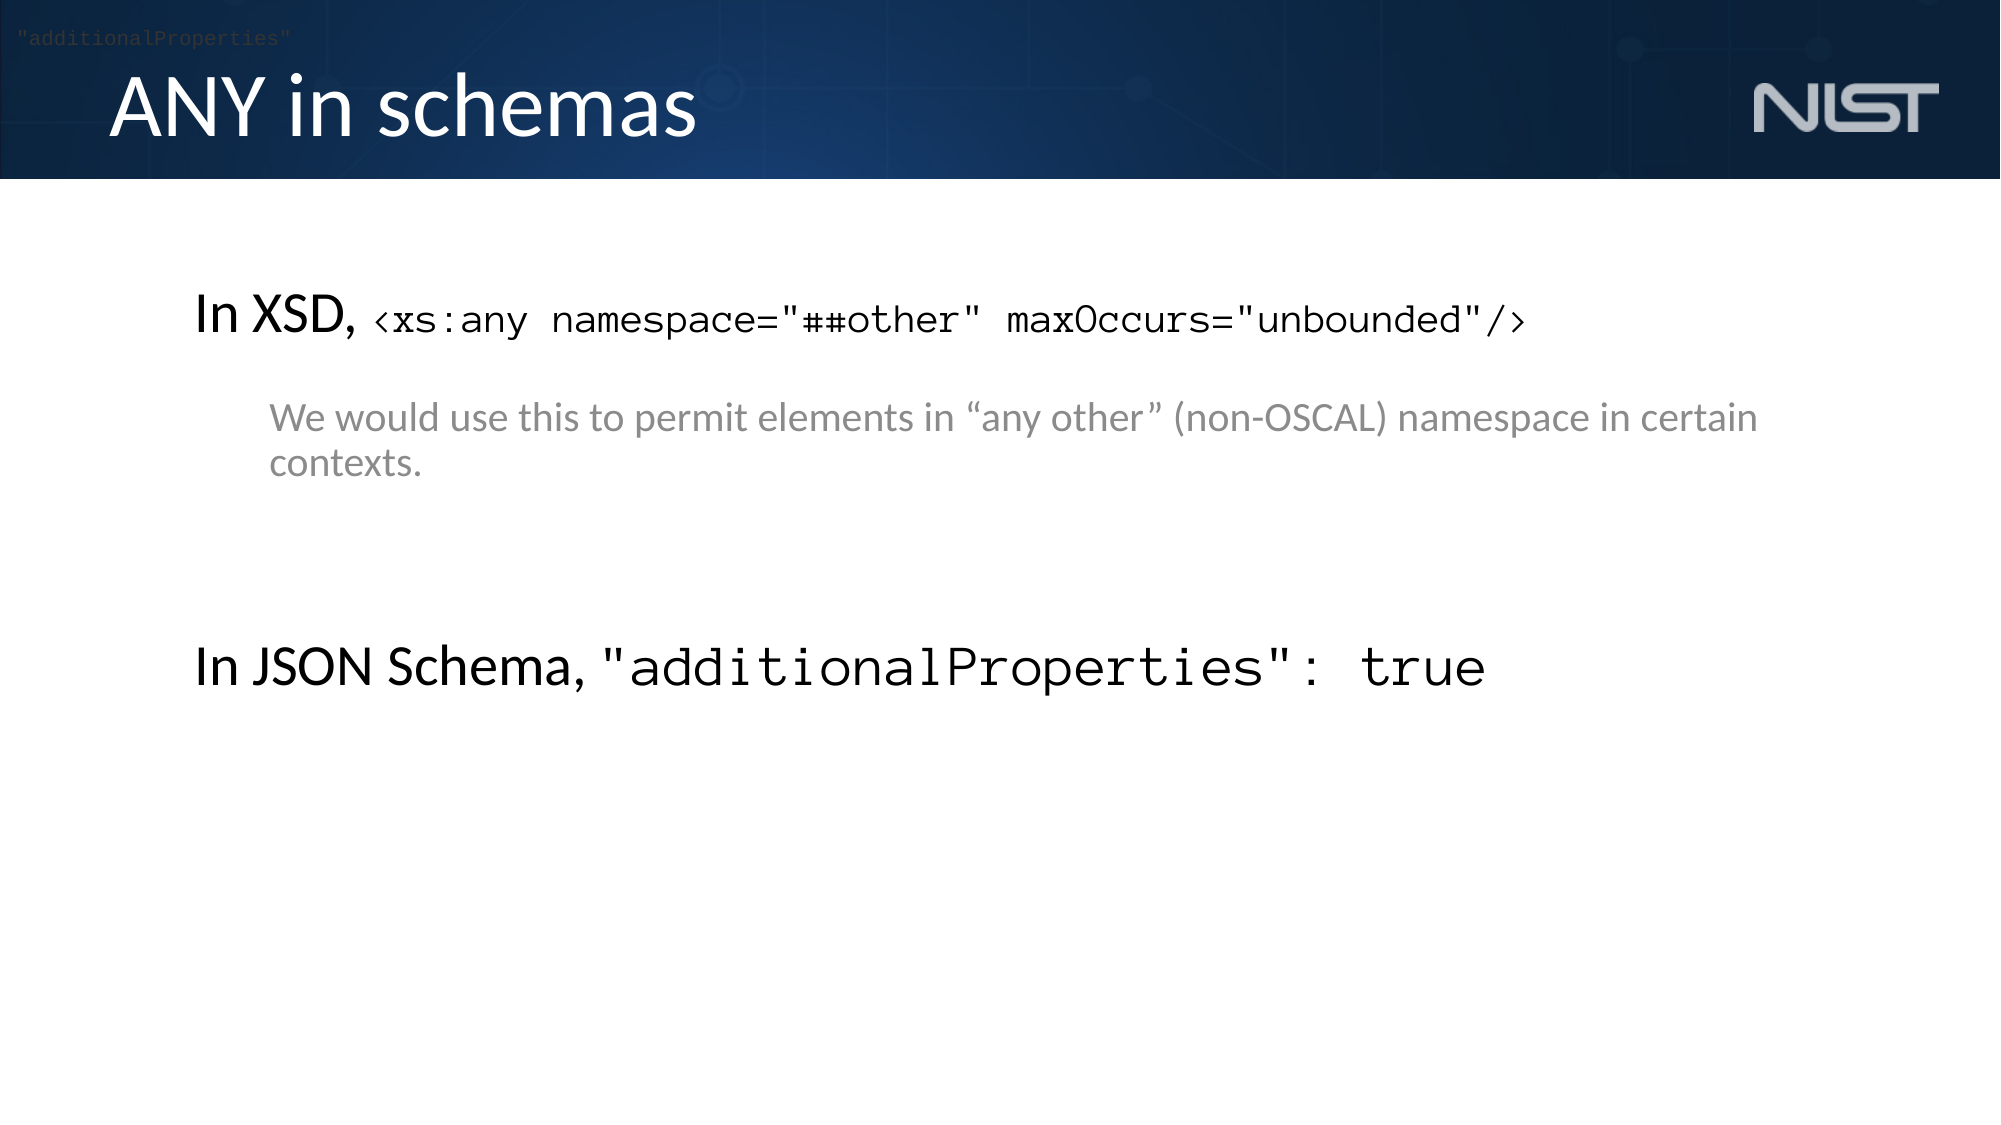

# ANY in schemas
"additionalProperties"
In XSD, <xs:any namespace="##other" maxOccurs="unbounded"/>
We would use this to permit elements in “any other” (non-OSCAL) namespace in certain contexts.
In JSON Schema, "additionalProperties": true